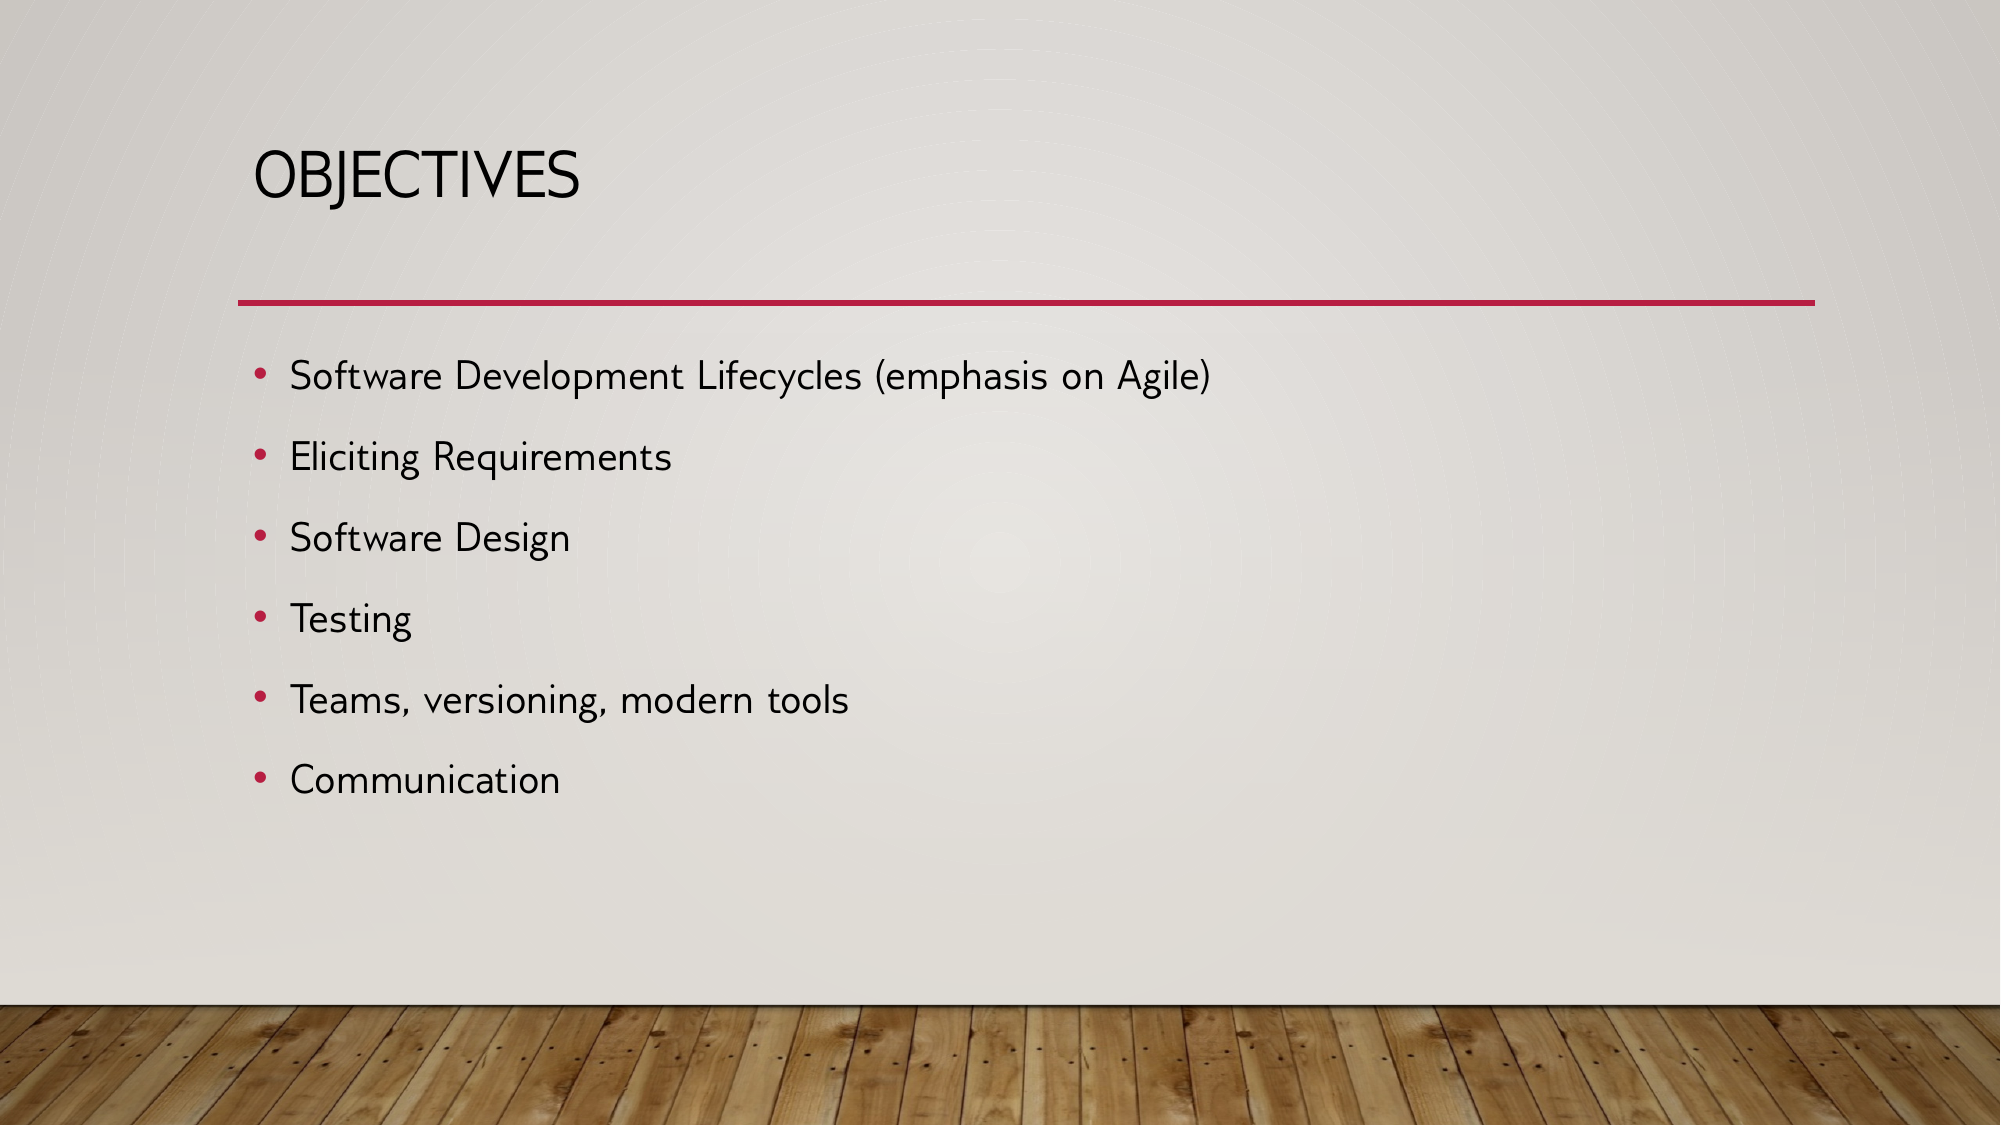

# Objectives
Software Development Lifecycles (emphasis on Agile)
Eliciting Requirements
Software Design
Testing
Teams, versioning, modern tools
Communication